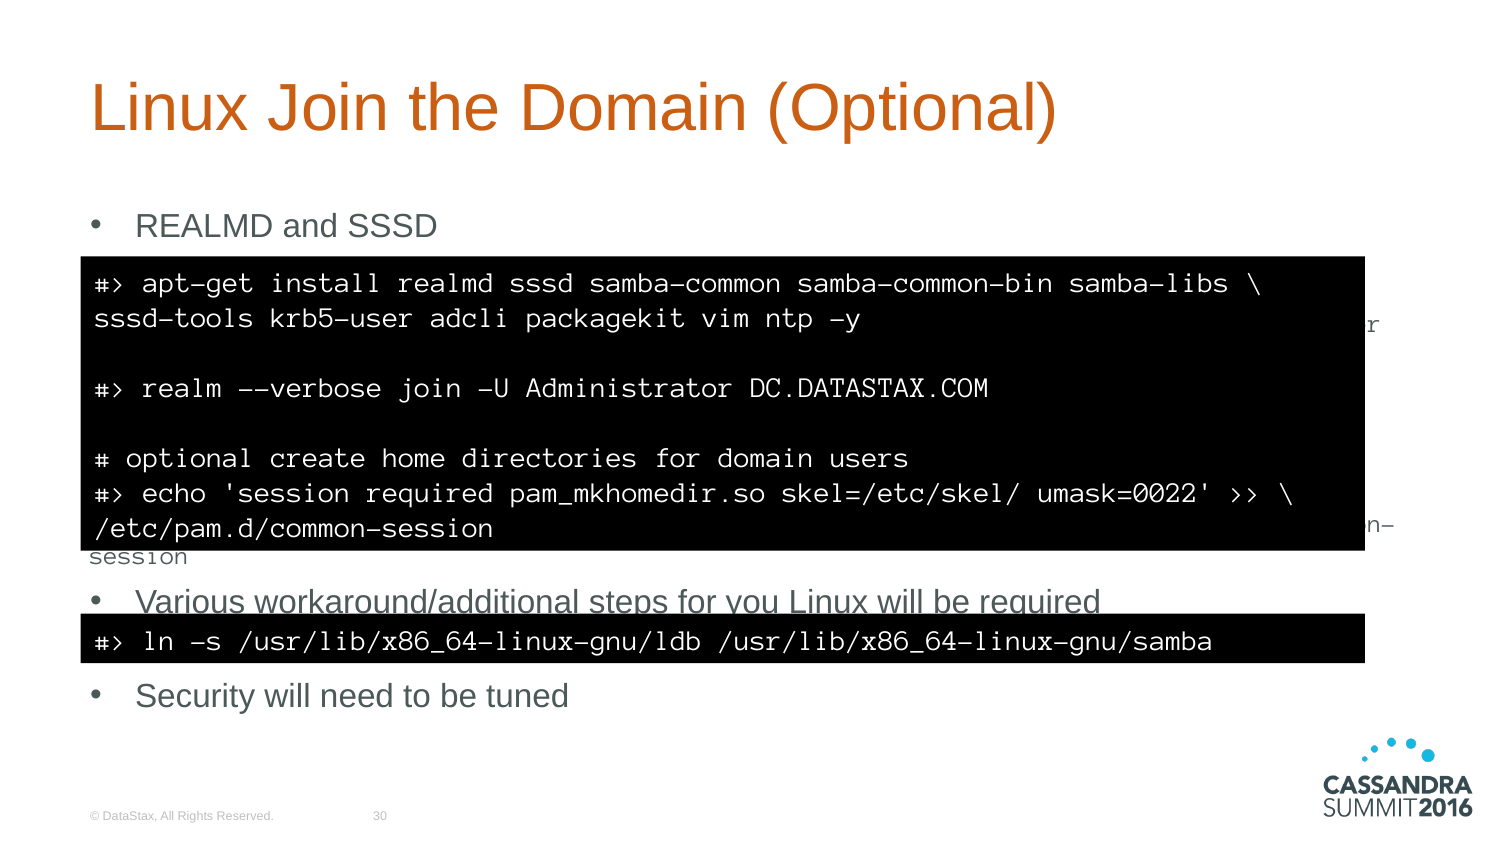

# Linux Join the Domain (Optional)
REALMD and SSSD

#> apt-get install realmd sssd samba-common samba-common-bin samba-libs sssd-tools krb5user adcli packagekit vim ntp -y
#> realm --verbose join -U Administrator DC.DATASTAX.COM

# optional create home directories for domain users
#> echo 'session required pam_mkhomedir.so skel=/etc/skel/ umask=0022' >> /etc/pam.d/common-session
Various workaround/additional steps for you Linux will be required
#> ln -s /usr/lib/x86_64-linux-gnu/ldb /usr/lib/x86_64-linux-gnu/samba
Security will need to be tuned

#> apt-get install realmd sssd samba-common samba-common-bin samba-libs \ sssd-tools krb5-user adcli packagekit vim ntp -y

#> realm --verbose join -U Administrator DC.DATASTAX.COM

# optional create home directories for domain users
#> echo 'session required pam_mkhomedir.so skel=/etc/skel/ umask=0022' >> \ /etc/pam.d/common-session

#> ln -s /usr/lib/x86_64-linux-gnu/ldb /usr/lib/x86_64-linux-gnu/samba
© DataStax, All Rights Reserved.
30